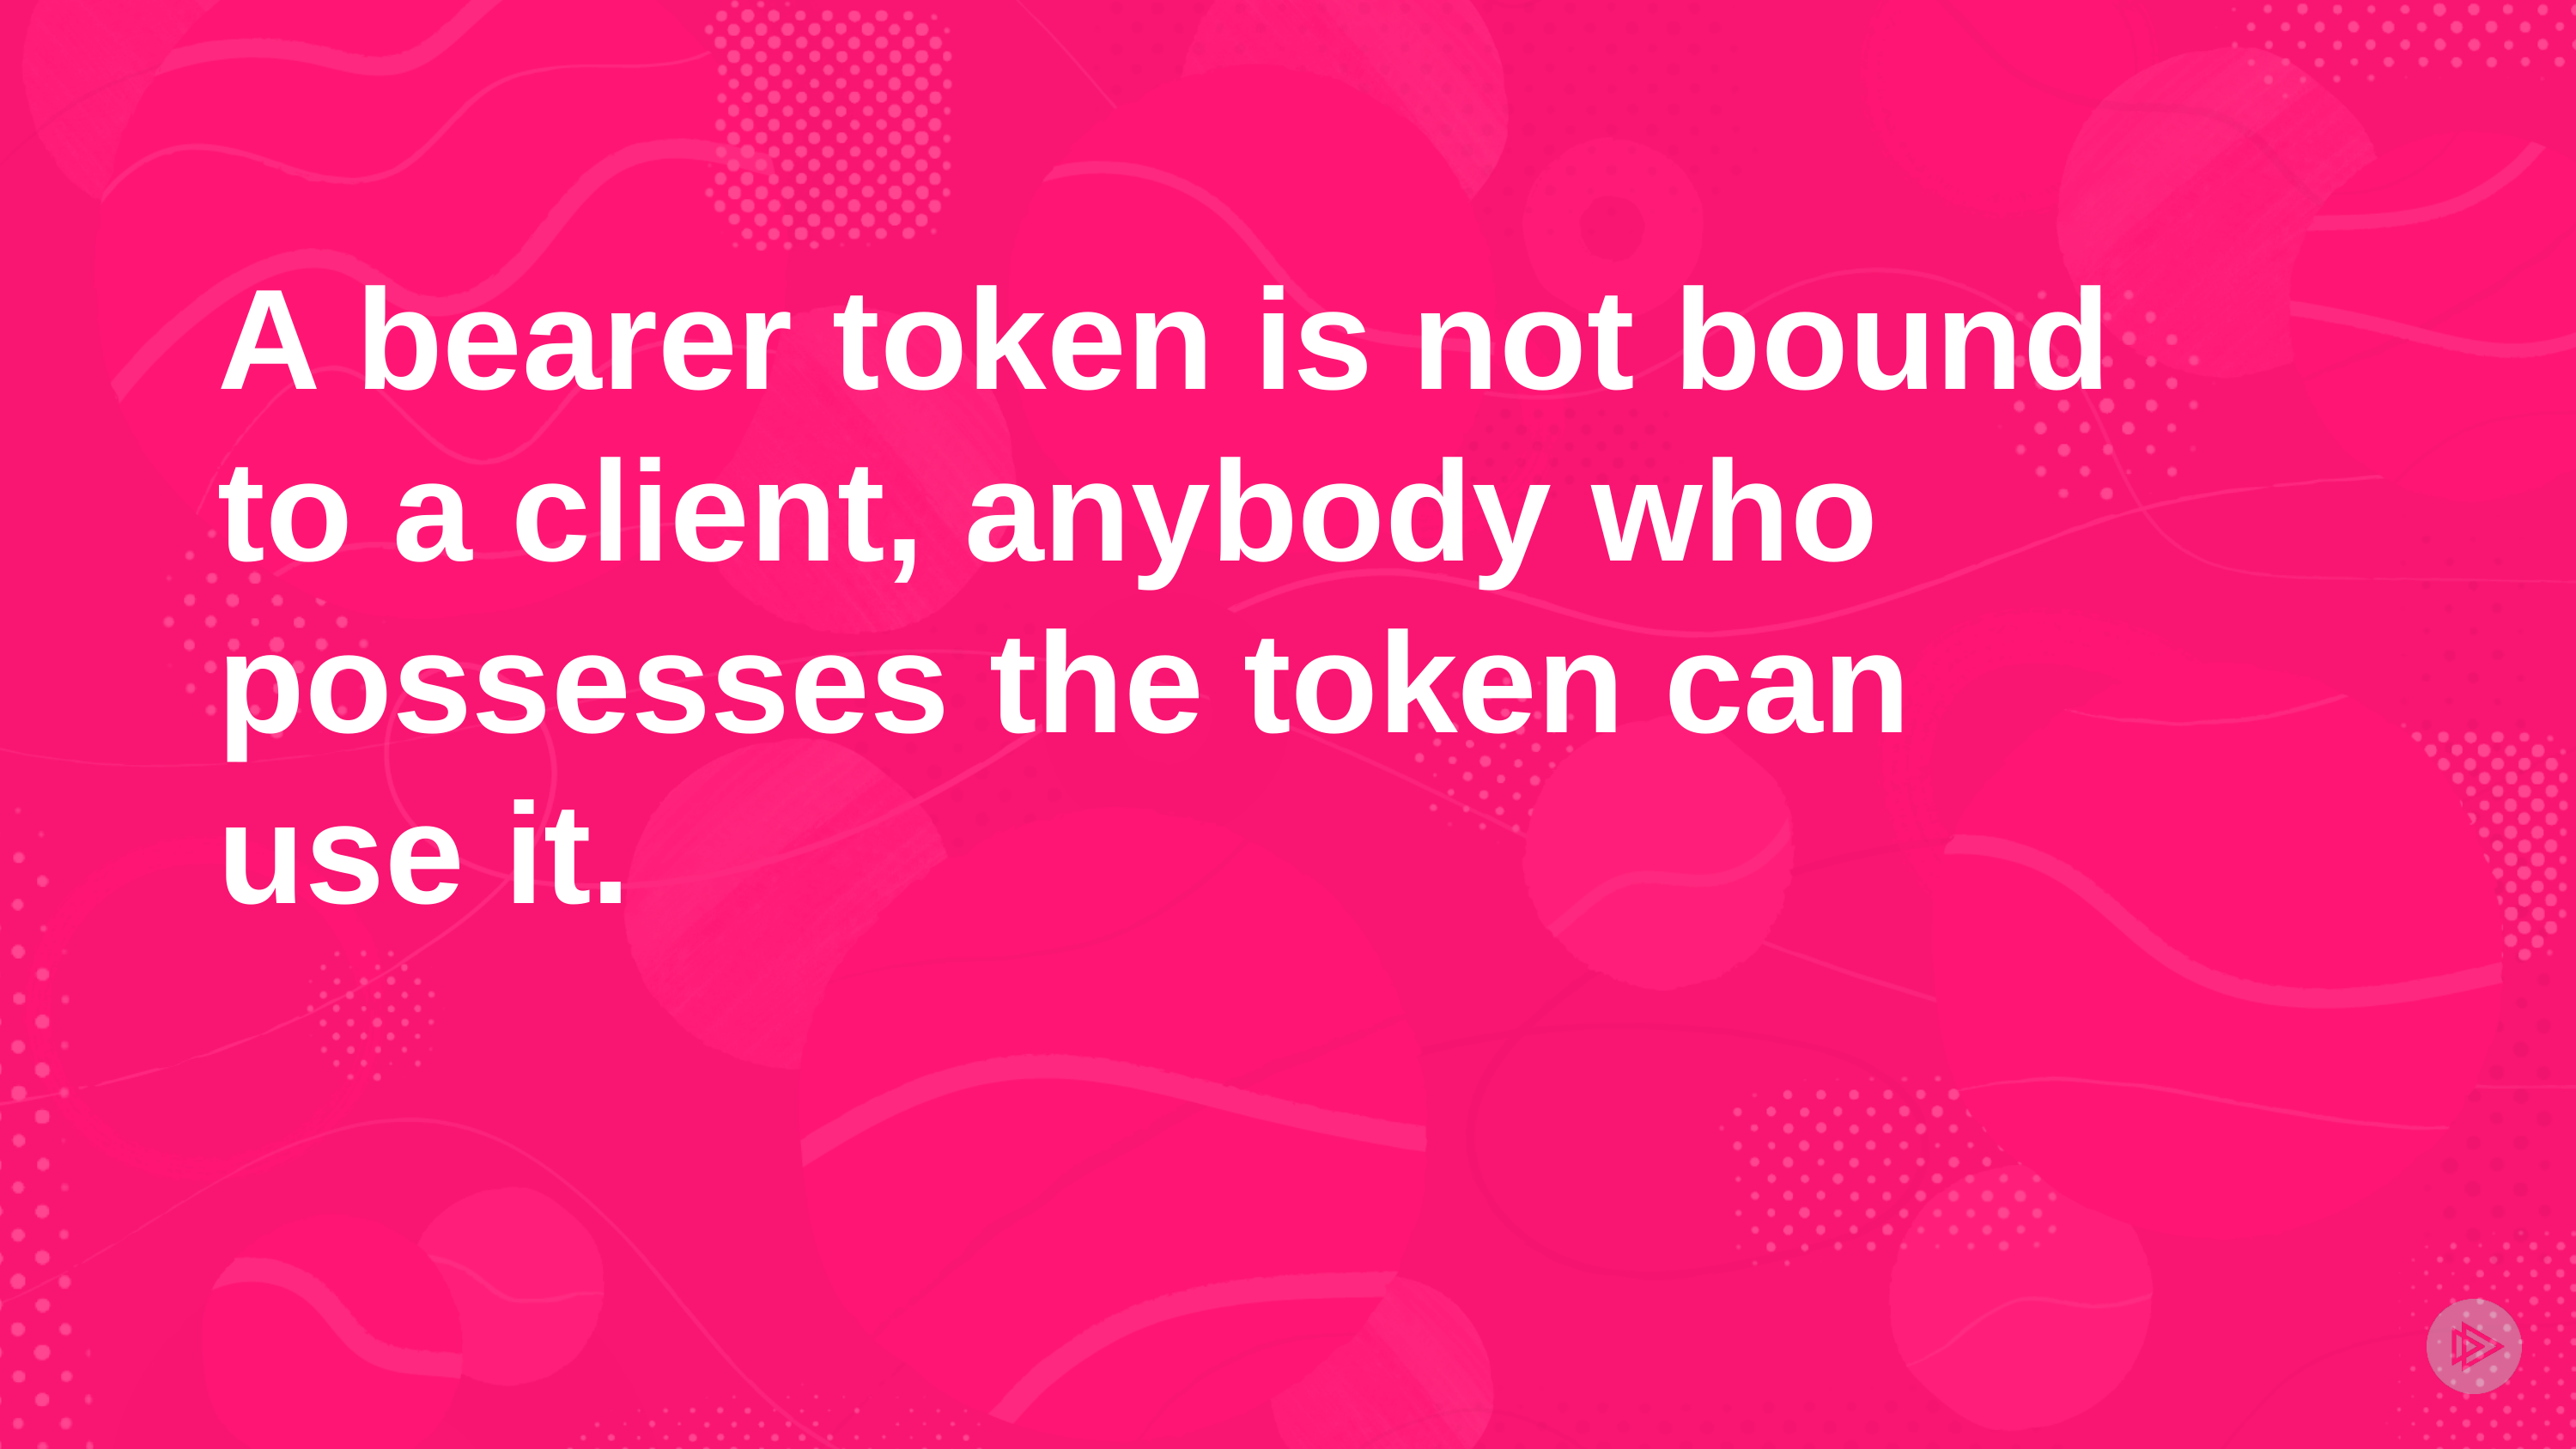

# A bearer token is not bound to a client, anybody who possesses the token can use it.